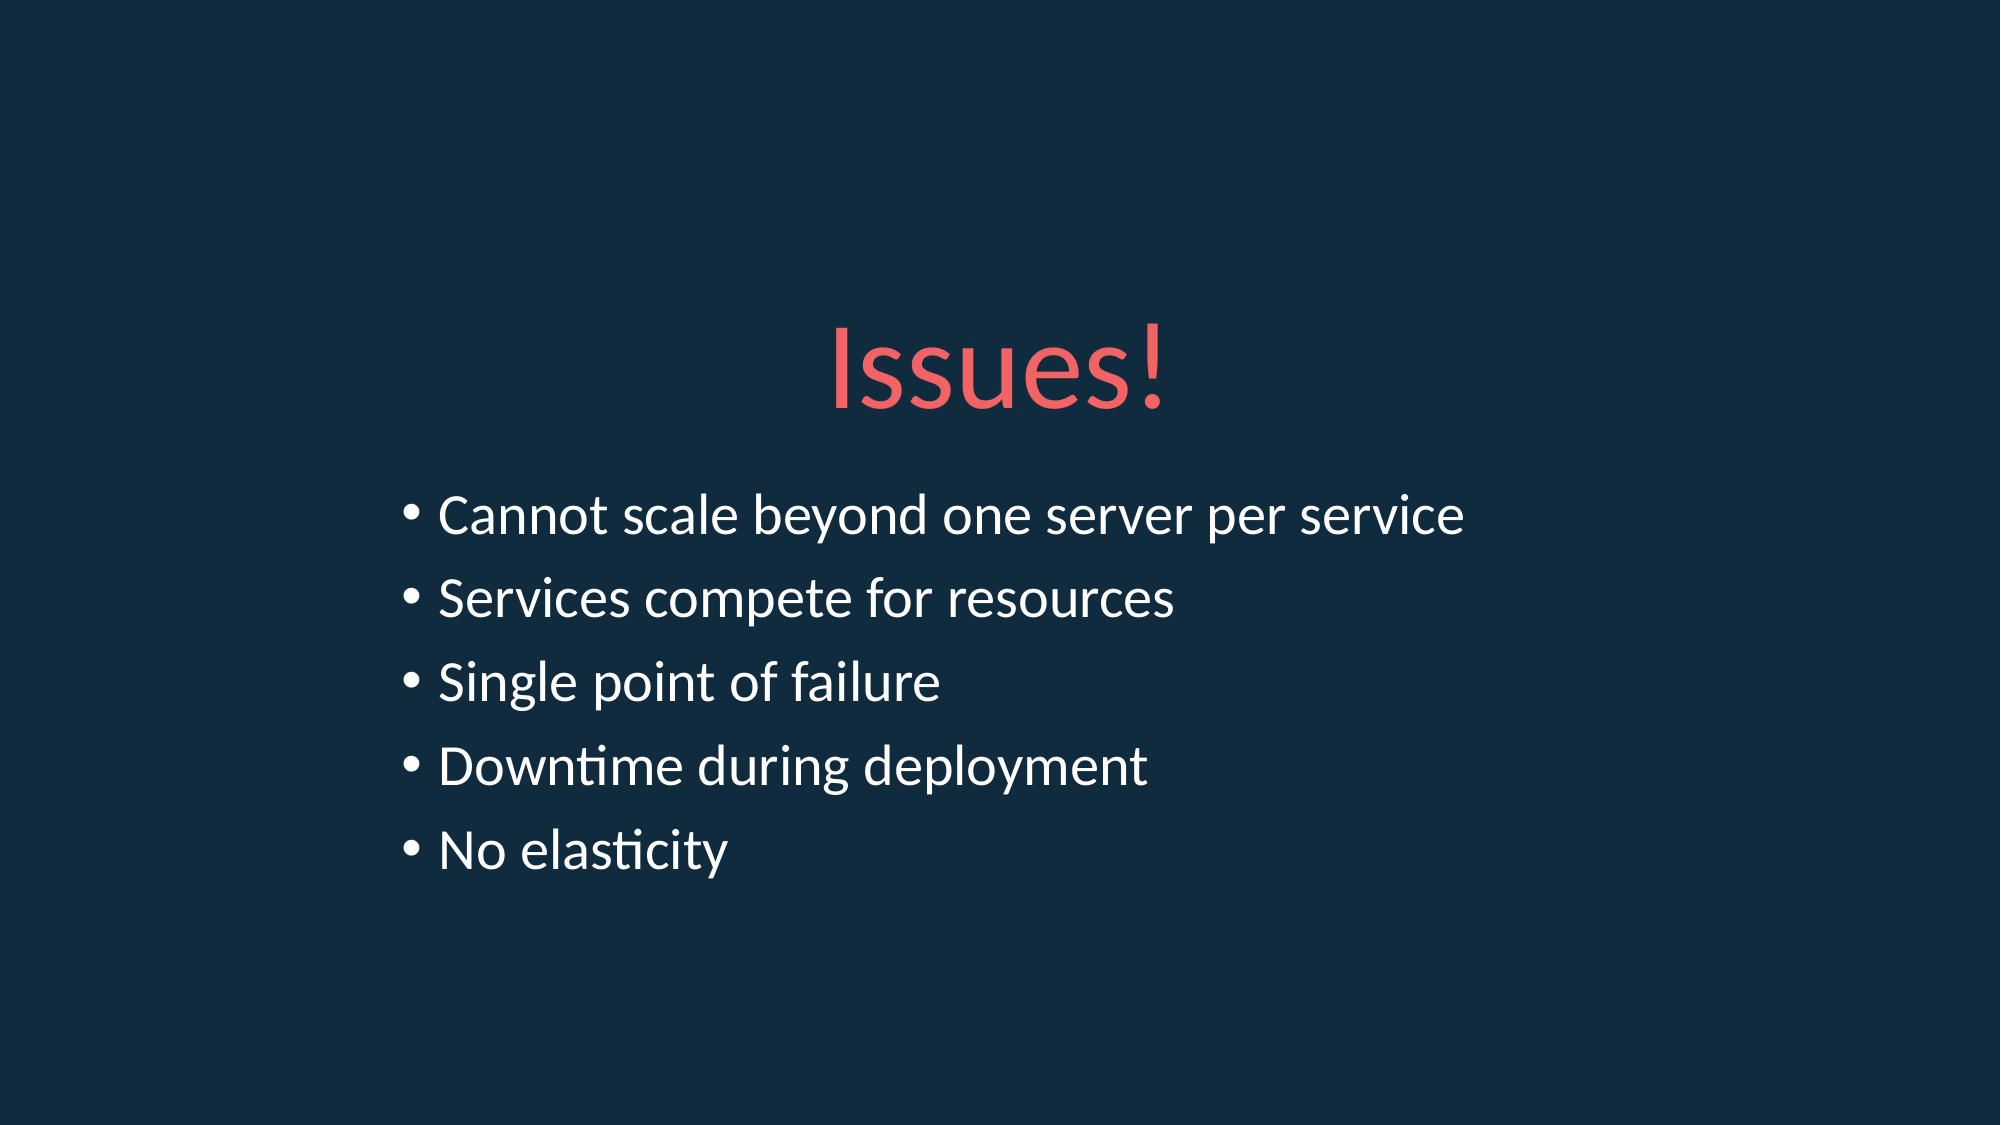

# Issues!
Cannot scale beyond one server per service
Services compete for resources
Single point of failure
Downtime during deployment
No elasticity